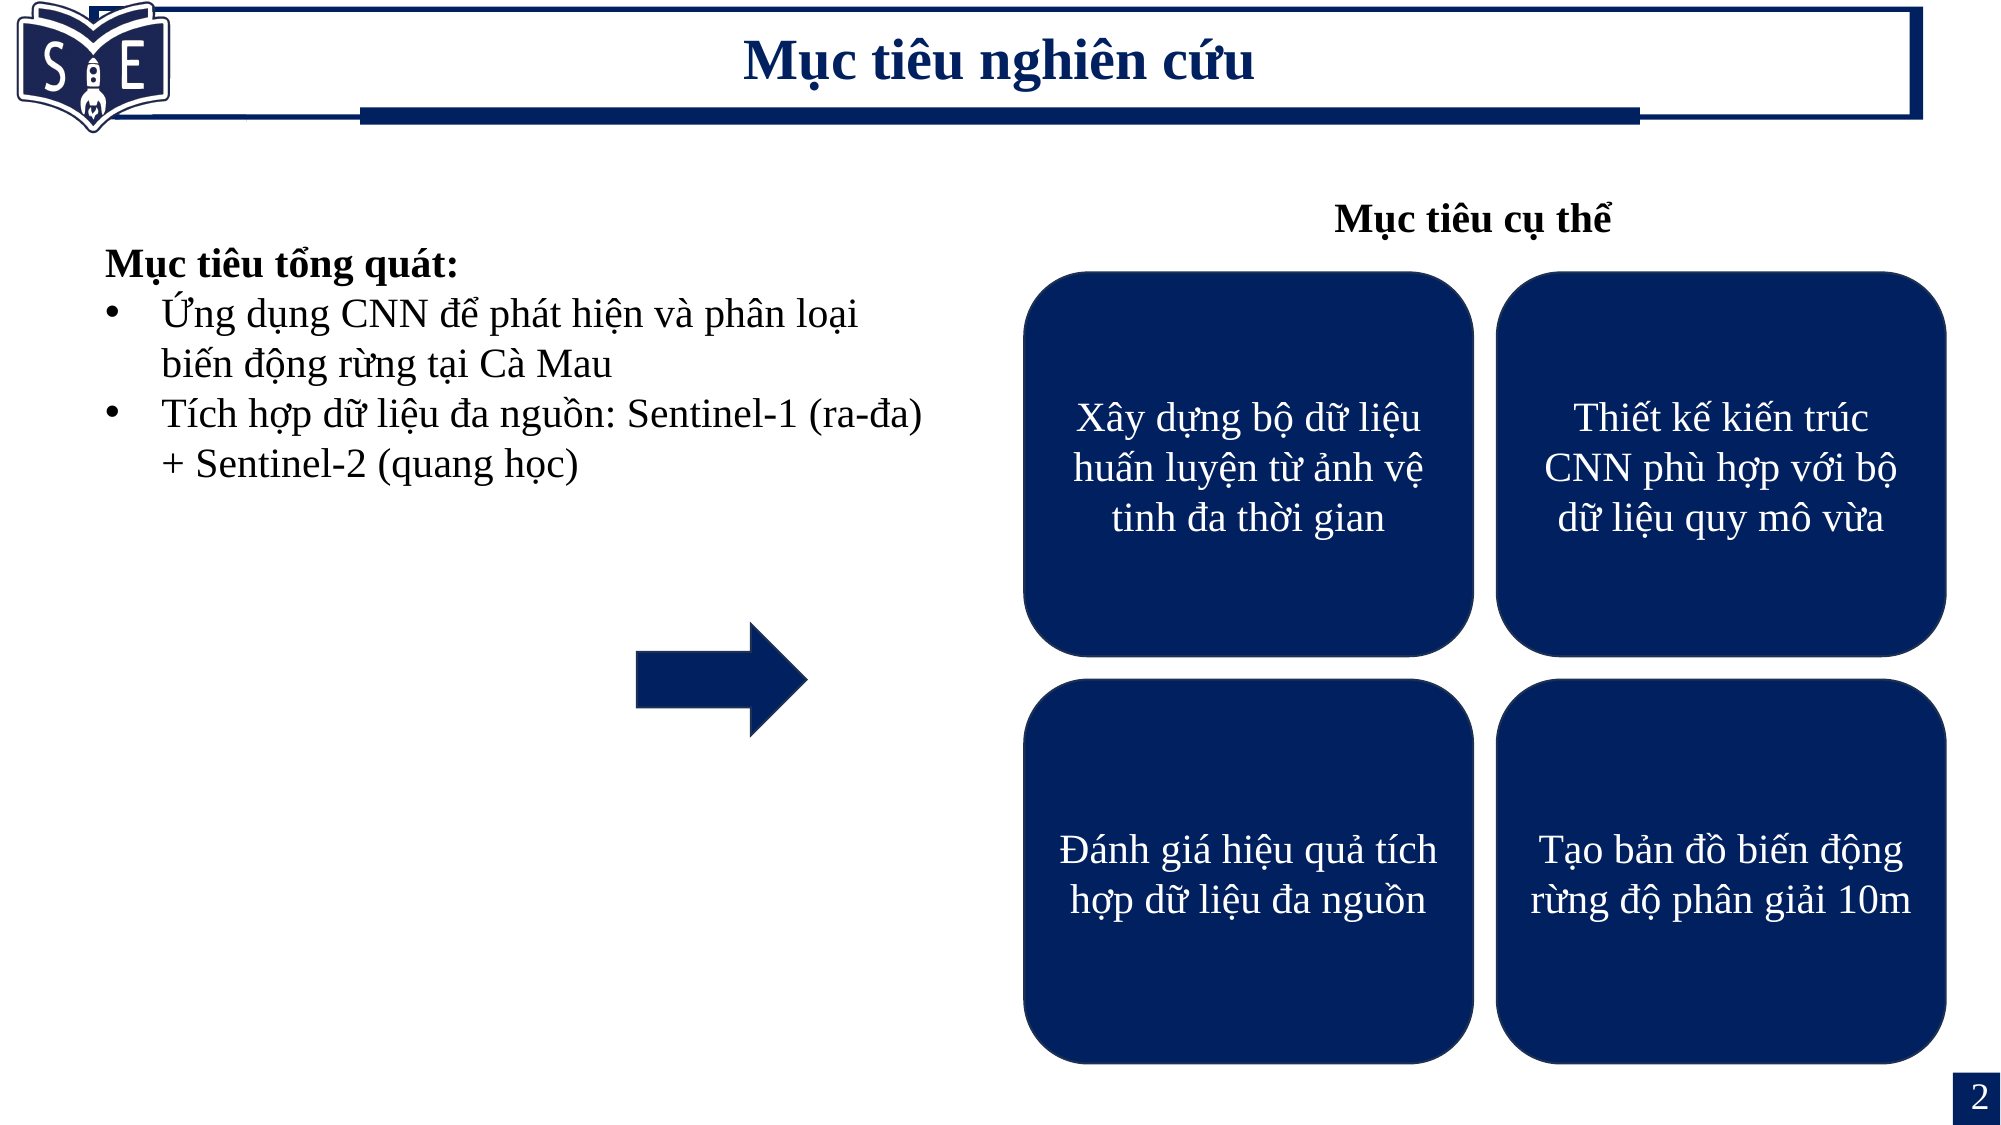

# Mục tiêu nghiên cứu
Mục tiêu cụ thể
Mục tiêu tổng quát:
Ứng dụng CNN để phát hiện và phân loại biến động rừng tại Cà Mau
Tích hợp dữ liệu đa nguồn: Sentinel-1 (ra-đa) + Sentinel-2 (quang học)
Xây dựng bộ dữ liệu huấn luyện từ ảnh vệ tinh đa thời gian
Thiết kế kiến trúc CNN phù hợp với bộ dữ liệu quy mô vừa

Đánh giá hiệu quả tích hợp dữ liệu đa nguồn
Tạo bản đồ biến động rừng độ phân giải 10m
2